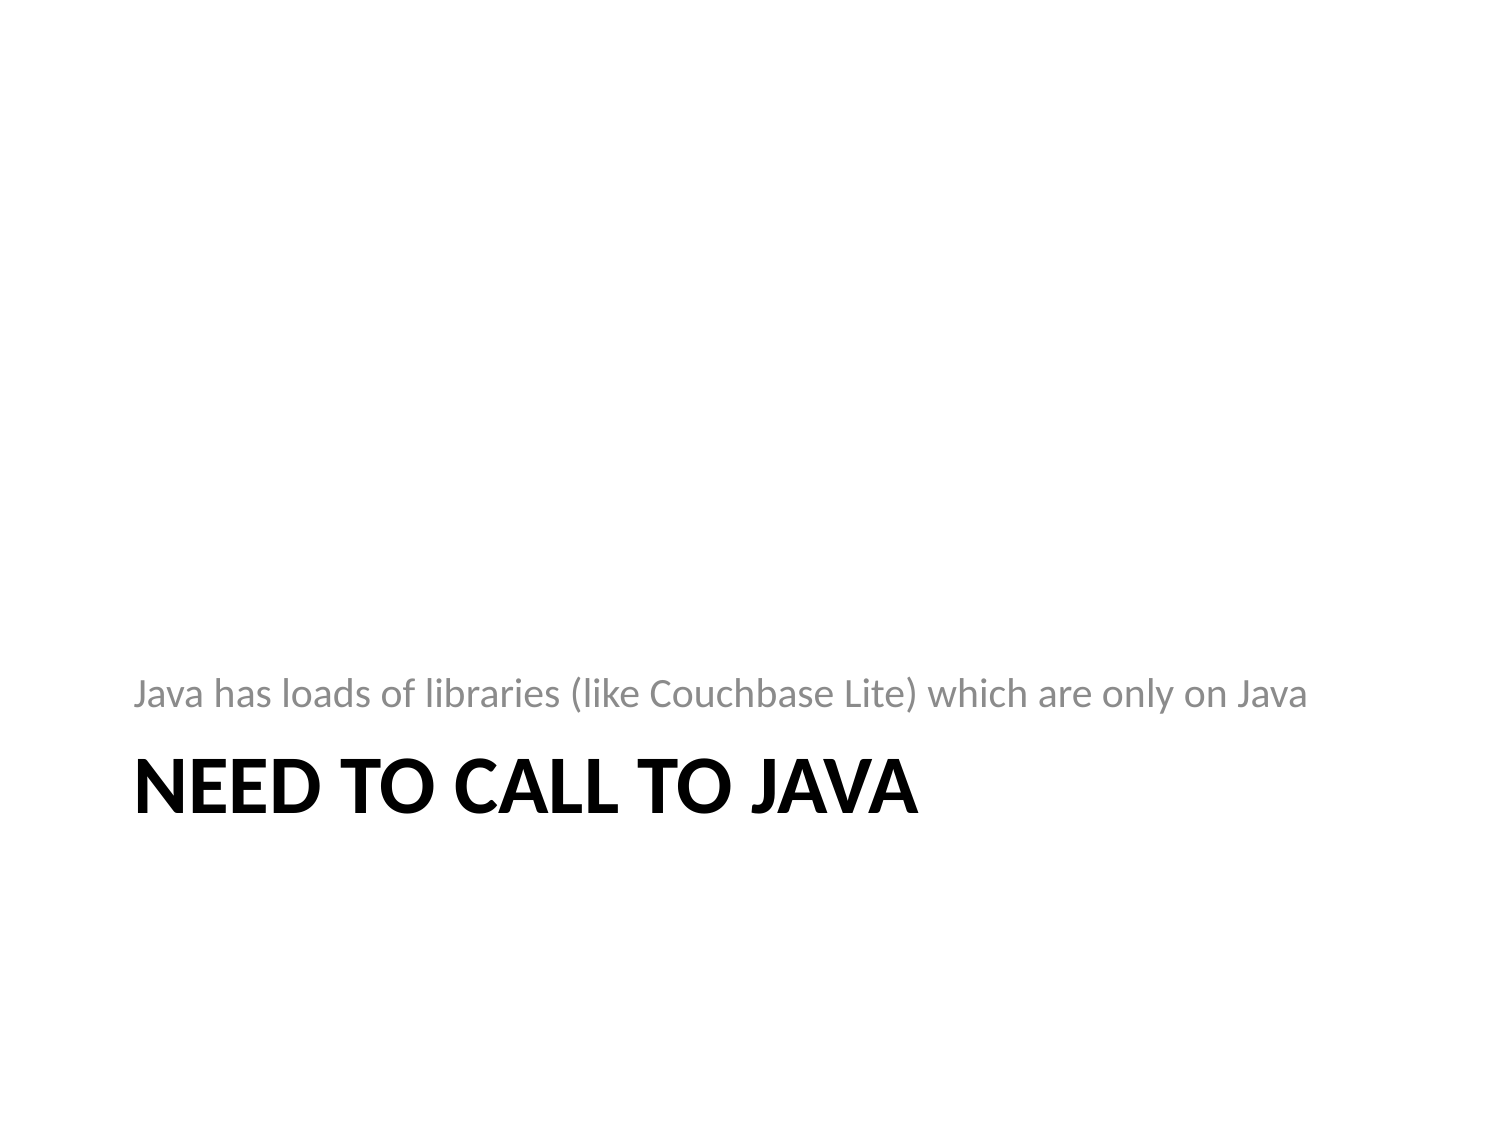

Java has loads of libraries (like Couchbase Lite) which are only on Java
# Need to call to Java